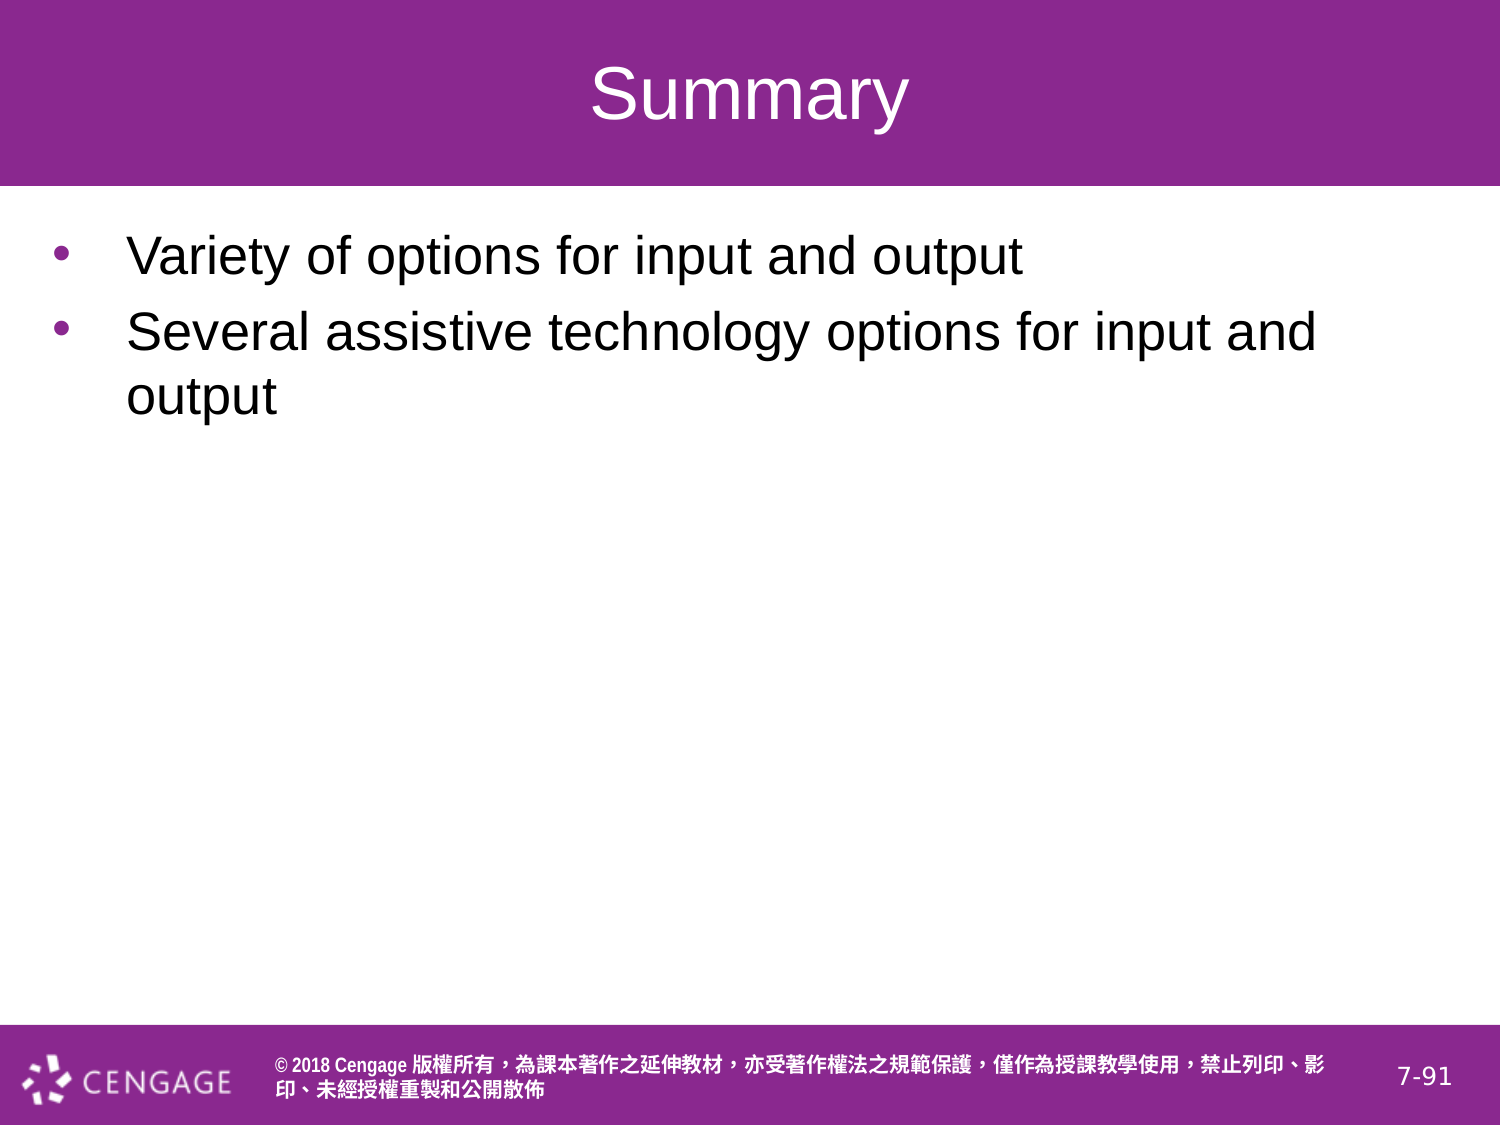

# Summary
Variety of options for input and output
Several assistive technology options for input and output